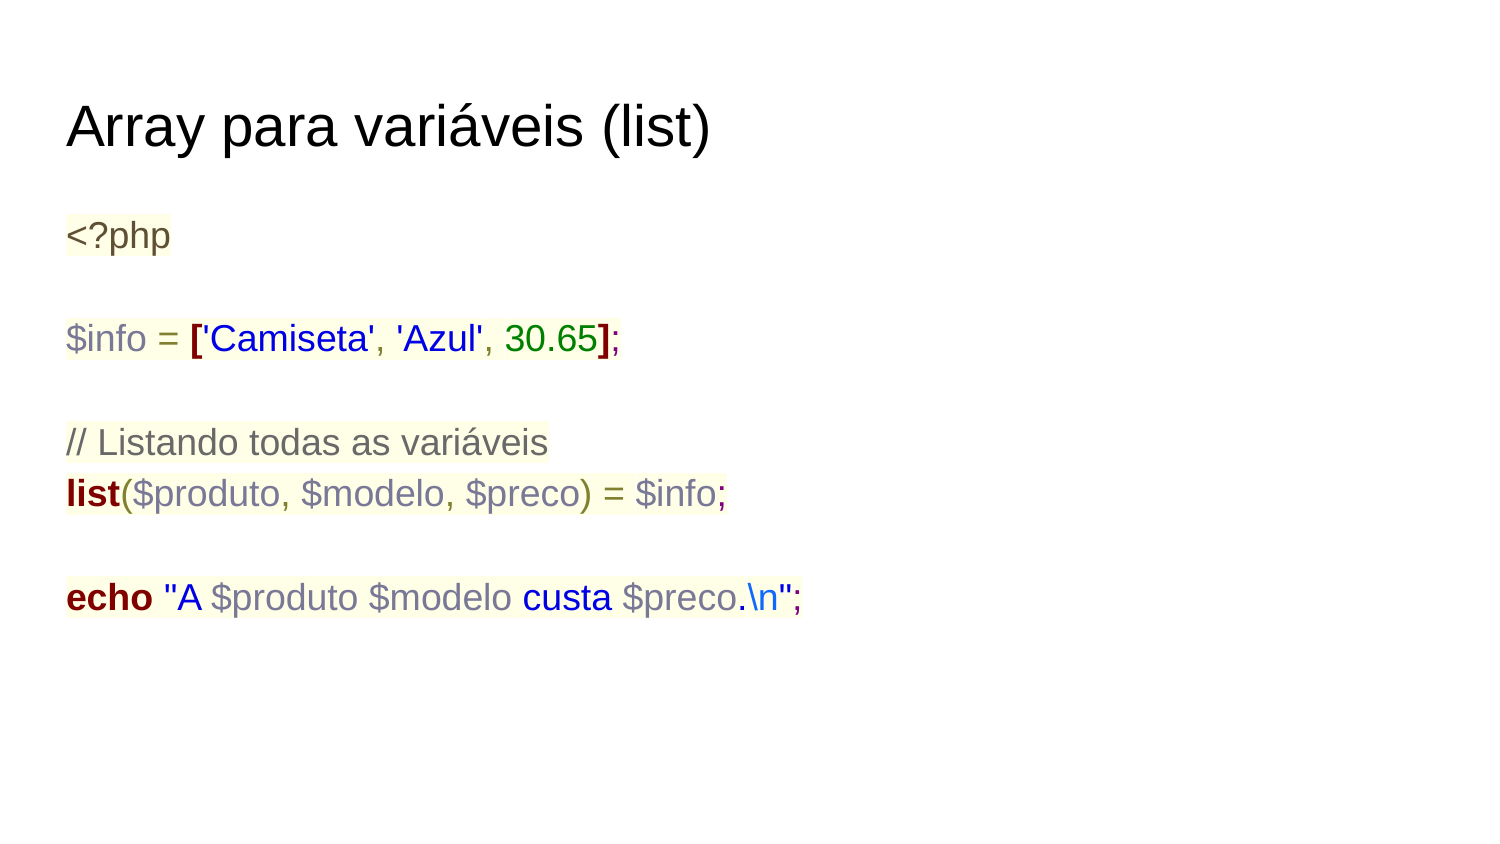

# Array para variáveis (list)
<?php
$info = ['Camiseta', 'Azul', 30.65];
// Listando todas as variáveis
list($produto, $modelo, $preco) = $info;
echo "A $produto $modelo custa $preco.\n";